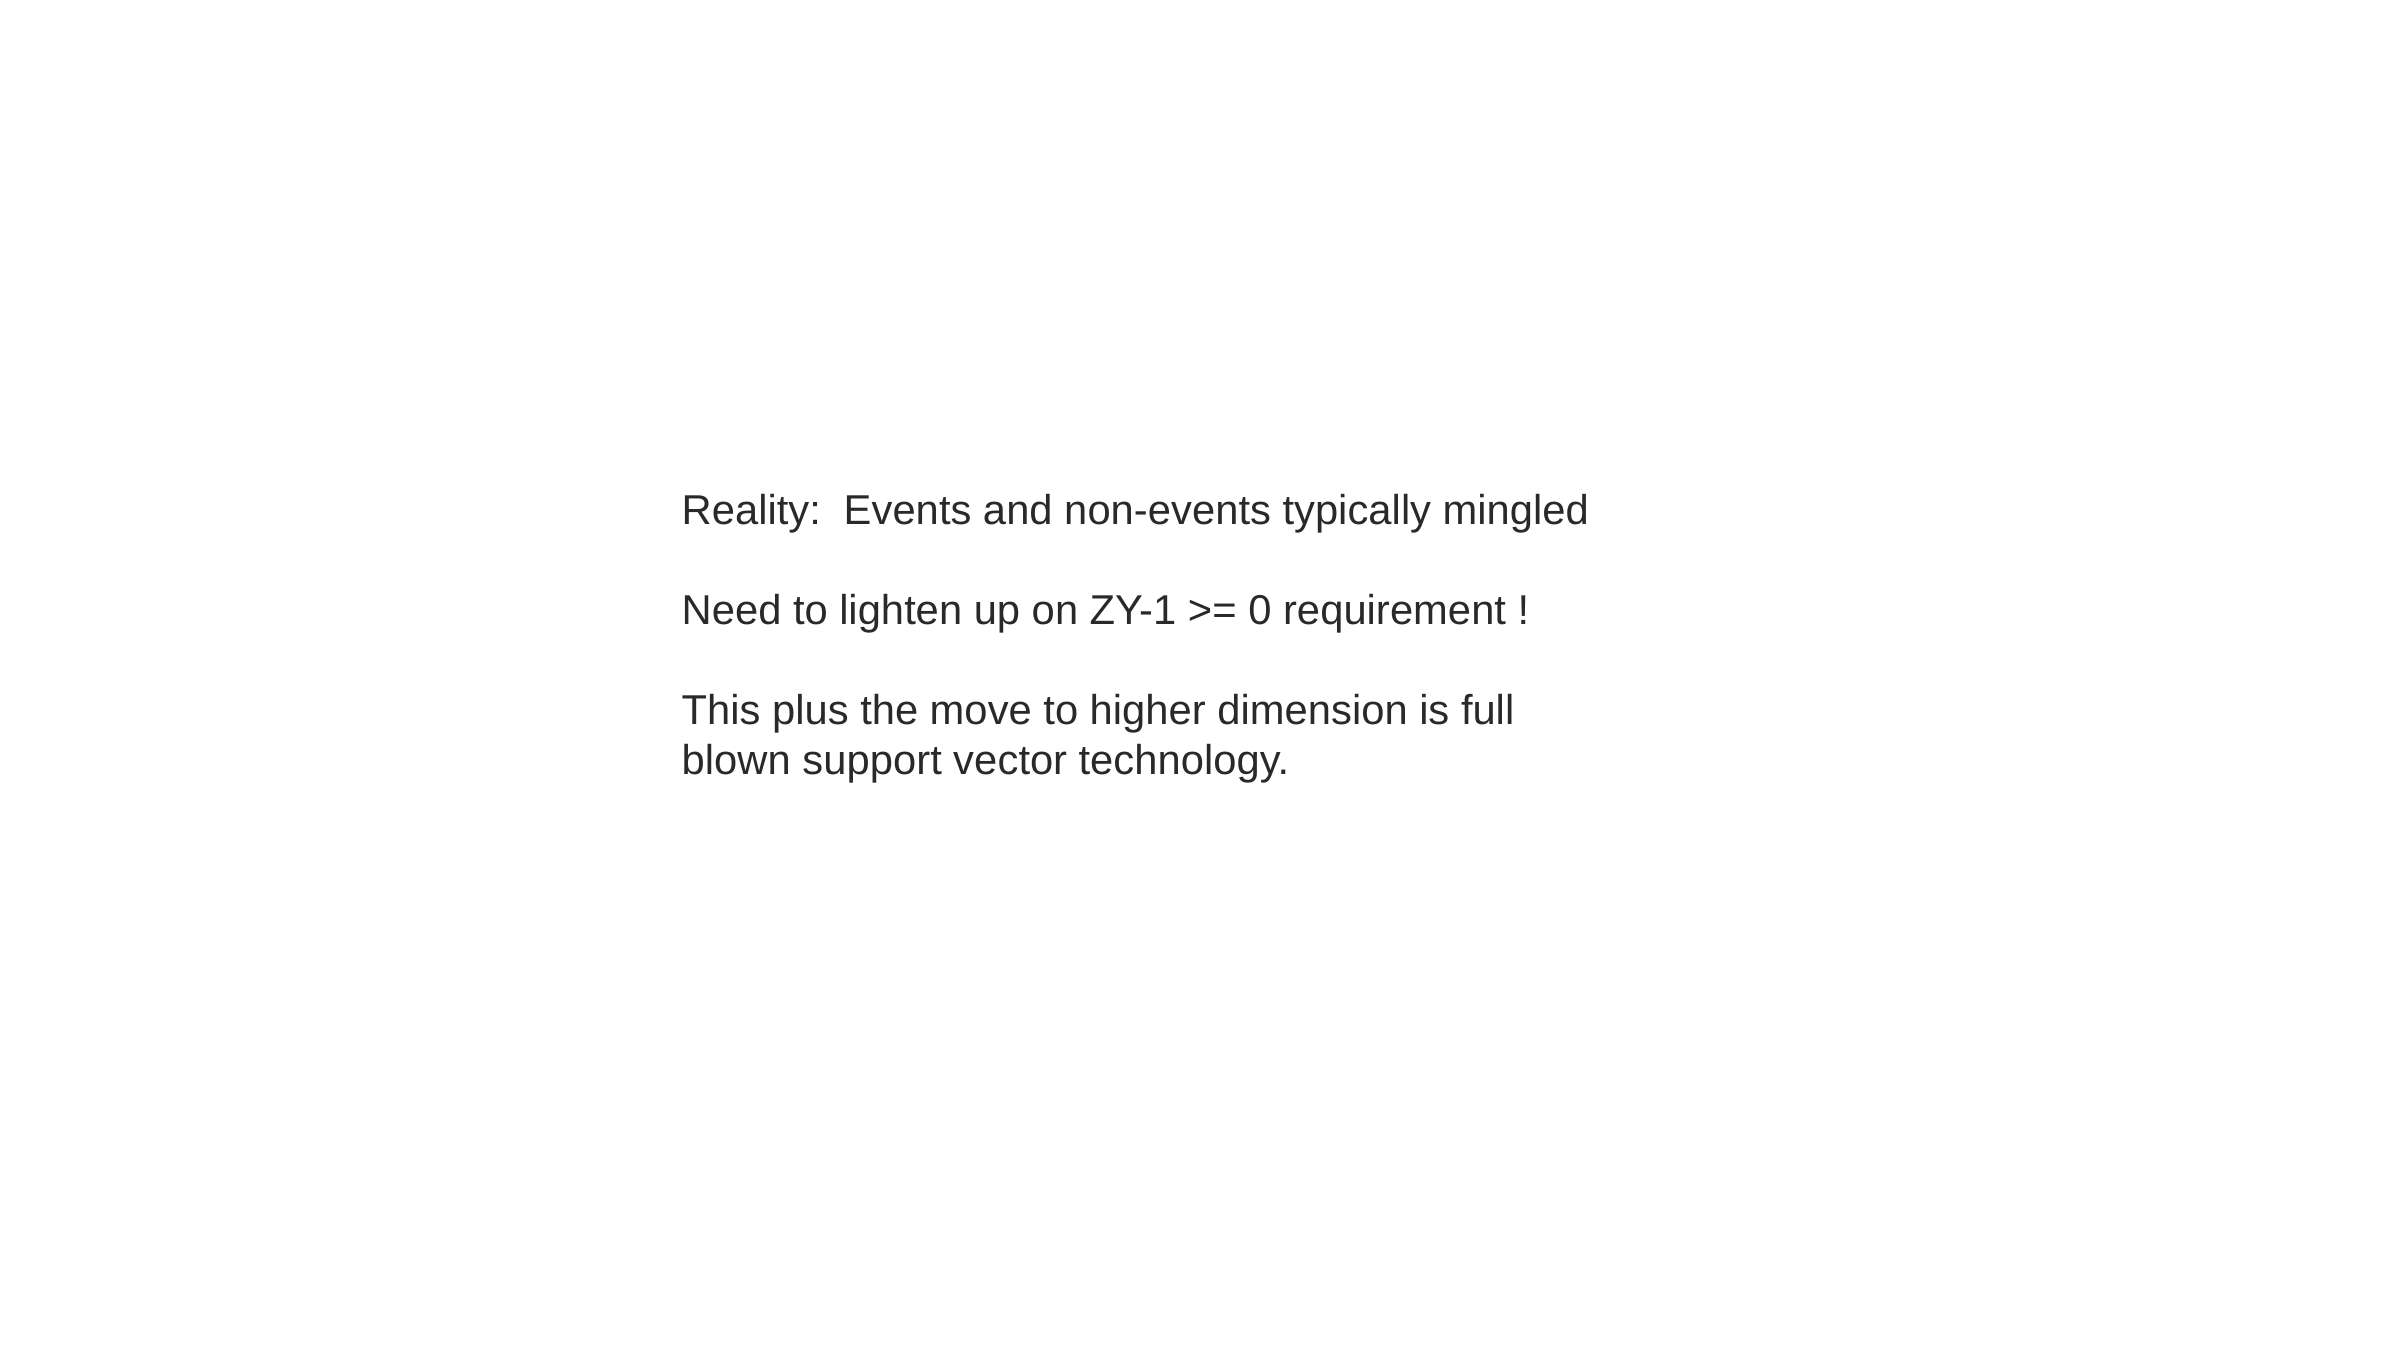

Reality:  Events and non-events typically mingled

Need to lighten up on ZY-1 >= 0 requirement !

This plus the move to higher dimension is full
blown support vector technology.